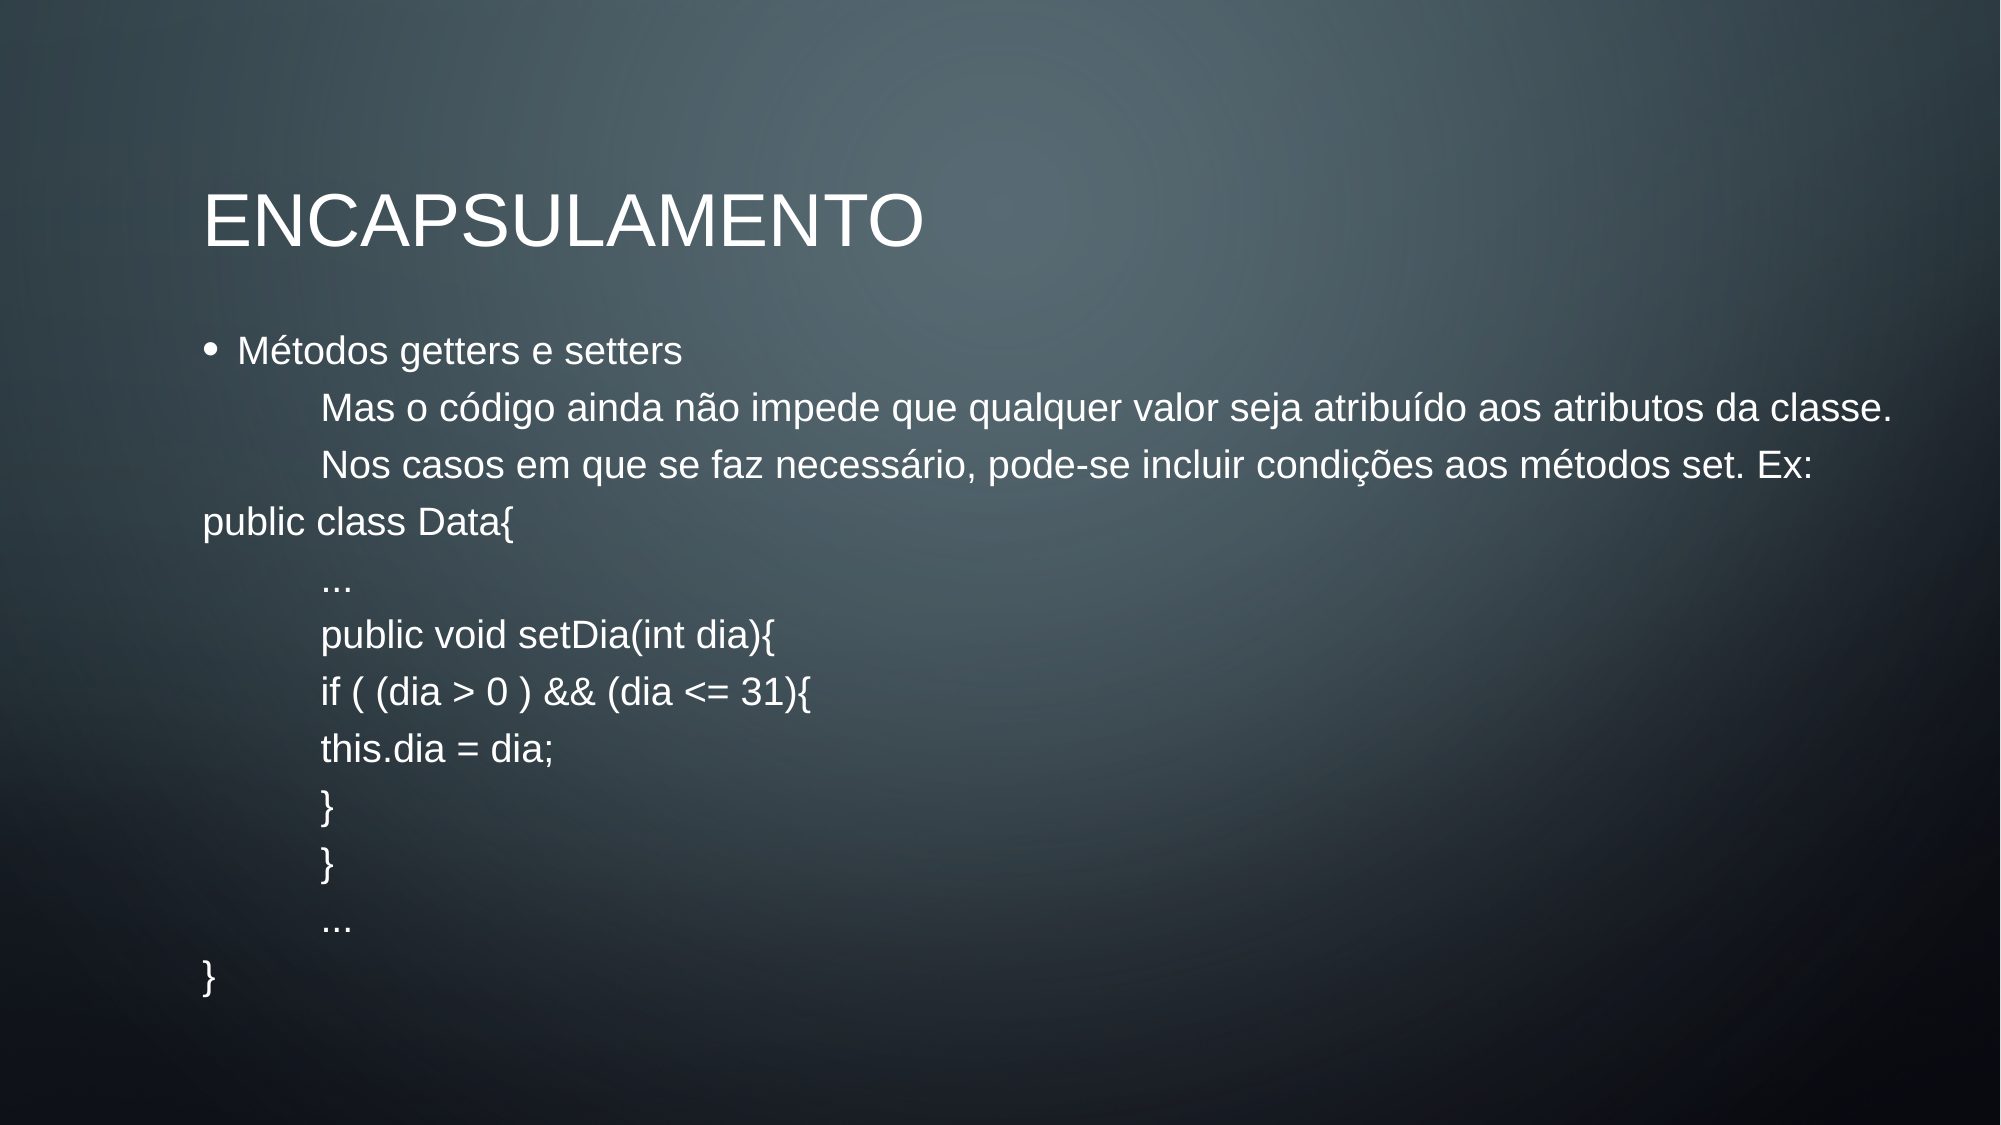

# ENCAPSULAMENTO
Métodos getters e setters
	Mas o código ainda não impede que qualquer valor seja atribuído aos atributos da classe.
	Nos casos em que se faz necessário, pode-se incluir condições aos métodos set. Ex:
public class Data{
	...
	public void setDia(int dia){
		if ( (dia > 0 ) && (dia <= 31){
			this.dia = dia;
		}
	}
	...
}